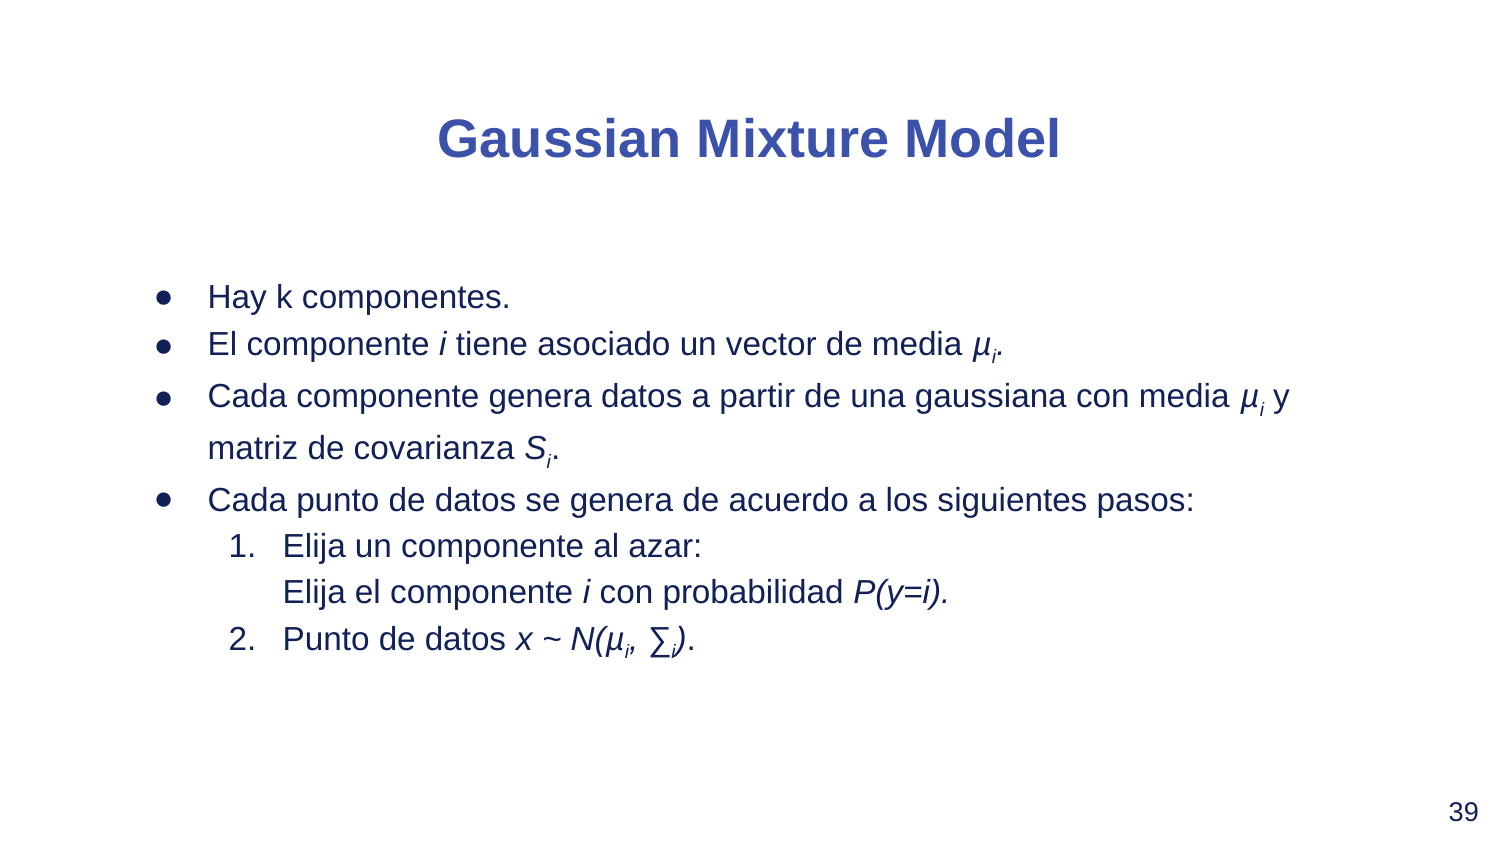

Gaussian Mixture Model
Hay k componentes.
El componente i tiene asociado un vector de media µi.
Cada componente genera datos a partir de una gaussiana con media µi y matriz de covarianza Si.
Cada punto de datos se genera de acuerdo a los siguientes pasos:
Elija un componente al azar:
Elija el componente i con probabilidad P(y=i).
Punto de datos x ~ N(µi, ∑i).
39